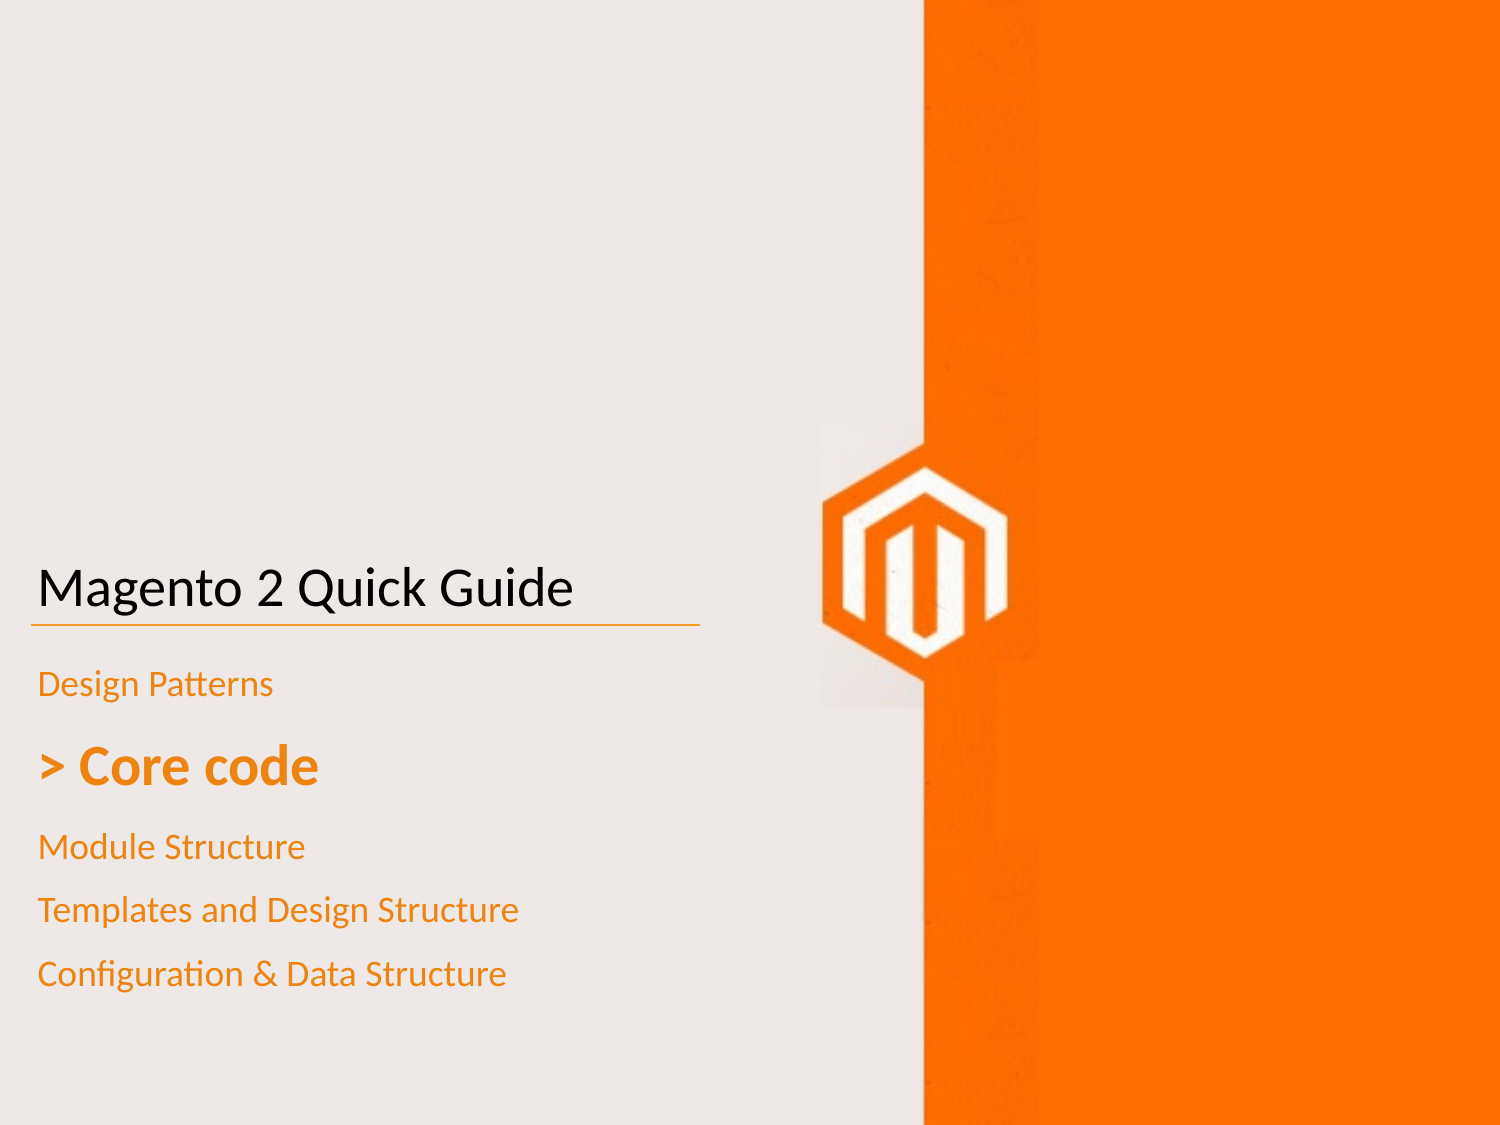

# Magento 2 Quick Guide
Design Patterns
> Core code
Module Structure
Templates and Design Structure
Configuration & Data Structure